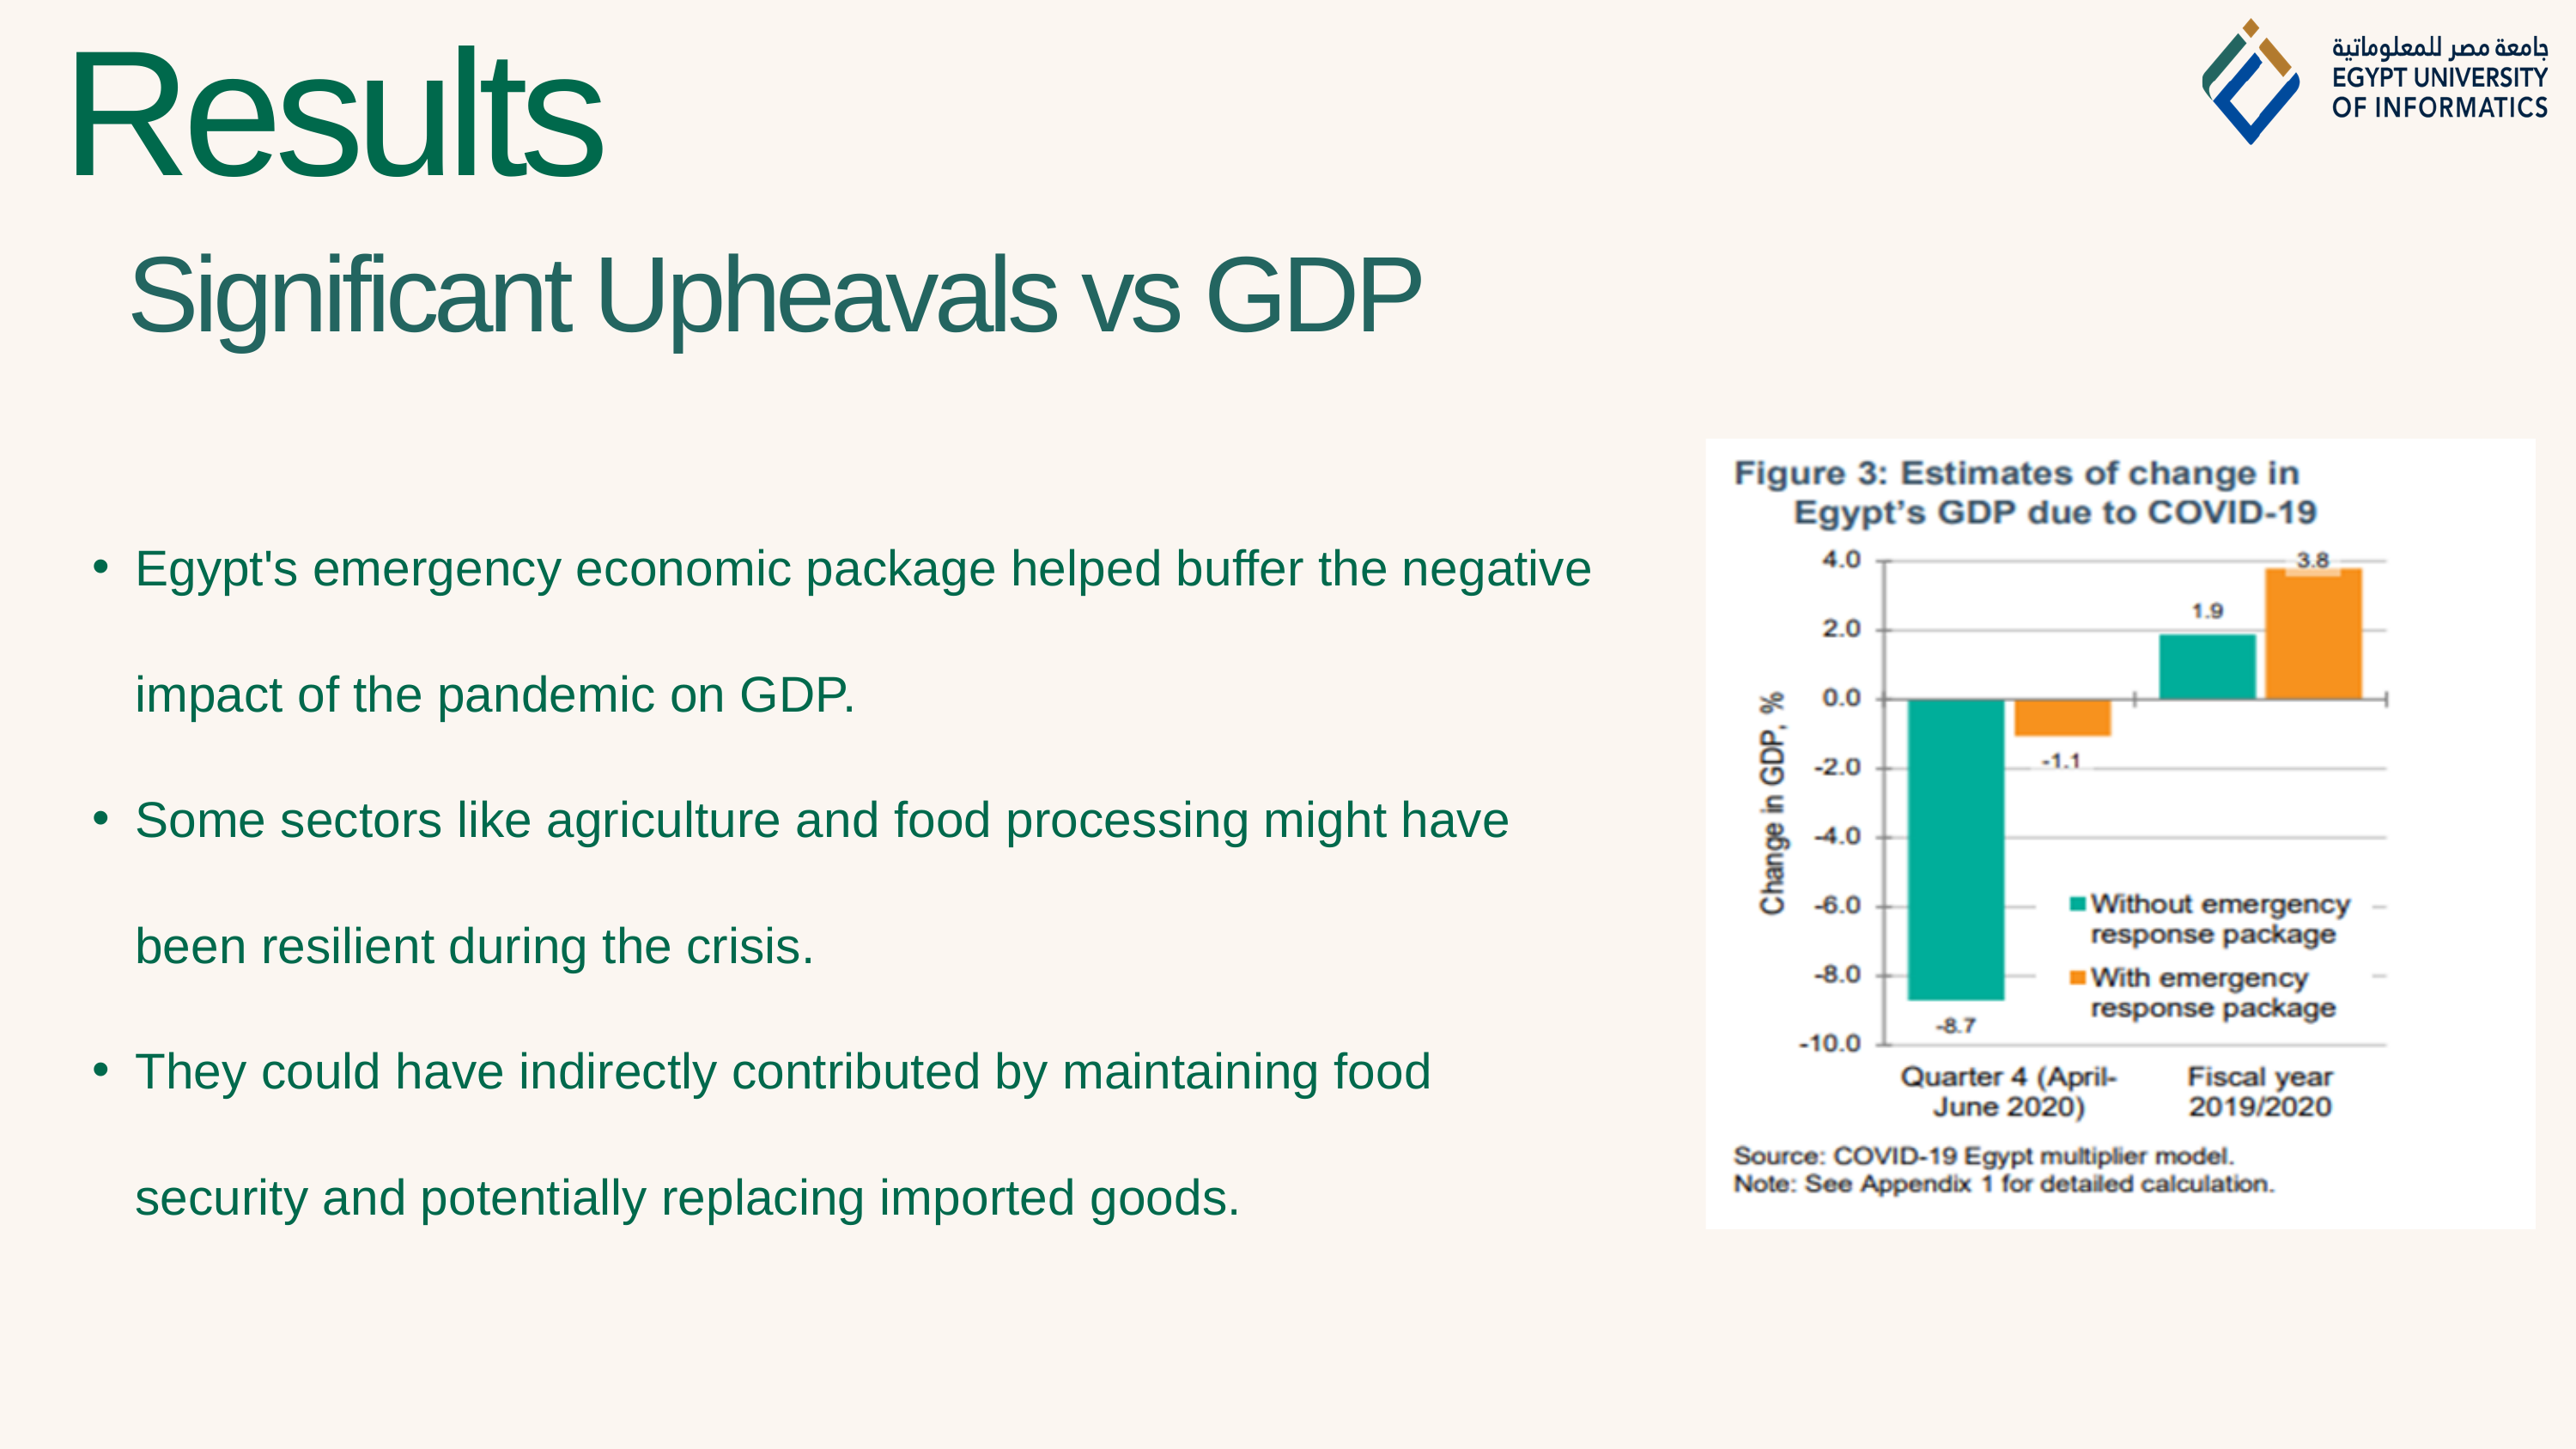

Results
Significant Upheavals vs GDP

Egypt's emergency economic package helped buffer the negative impact of the pandemic on GDP.
Some sectors like agriculture and food processing might have been resilient during the crisis.
They could have indirectly contributed by maintaining food security and potentially replacing imported goods.